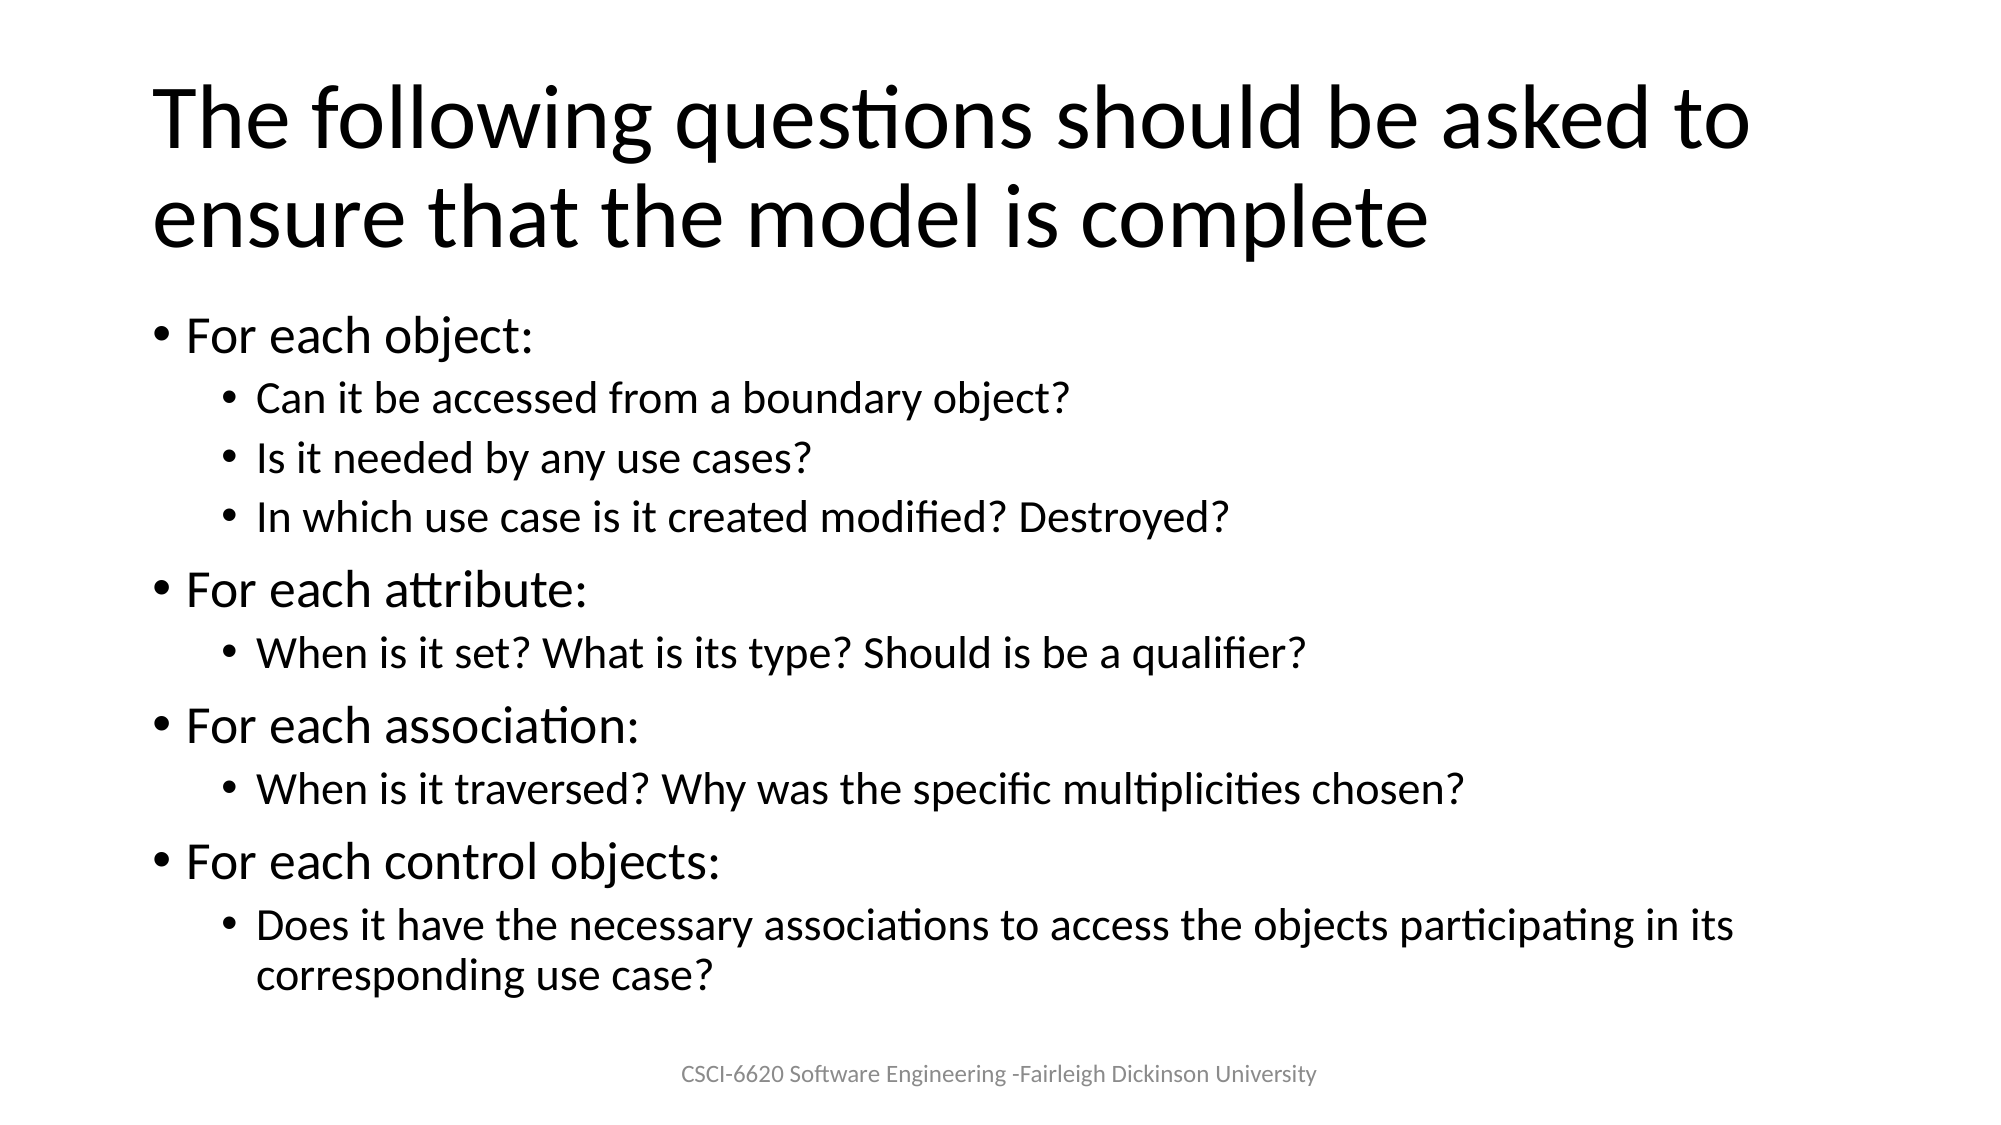

# The following questions should be asked to ensure that the model is complete
For each object:
Can it be accessed from a boundary object?
Is it needed by any use cases?
In which use case is it created modified? Destroyed?
For each attribute:
When is it set? What is its type? Should is be a qualifier?
For each association:
When is it traversed? Why was the specific multiplicities chosen?
For each control objects:
Does it have the necessary associations to access the objects participating in its corresponding use case?

CSCI-6620 Software Engineering -Fairleigh Dickinson University